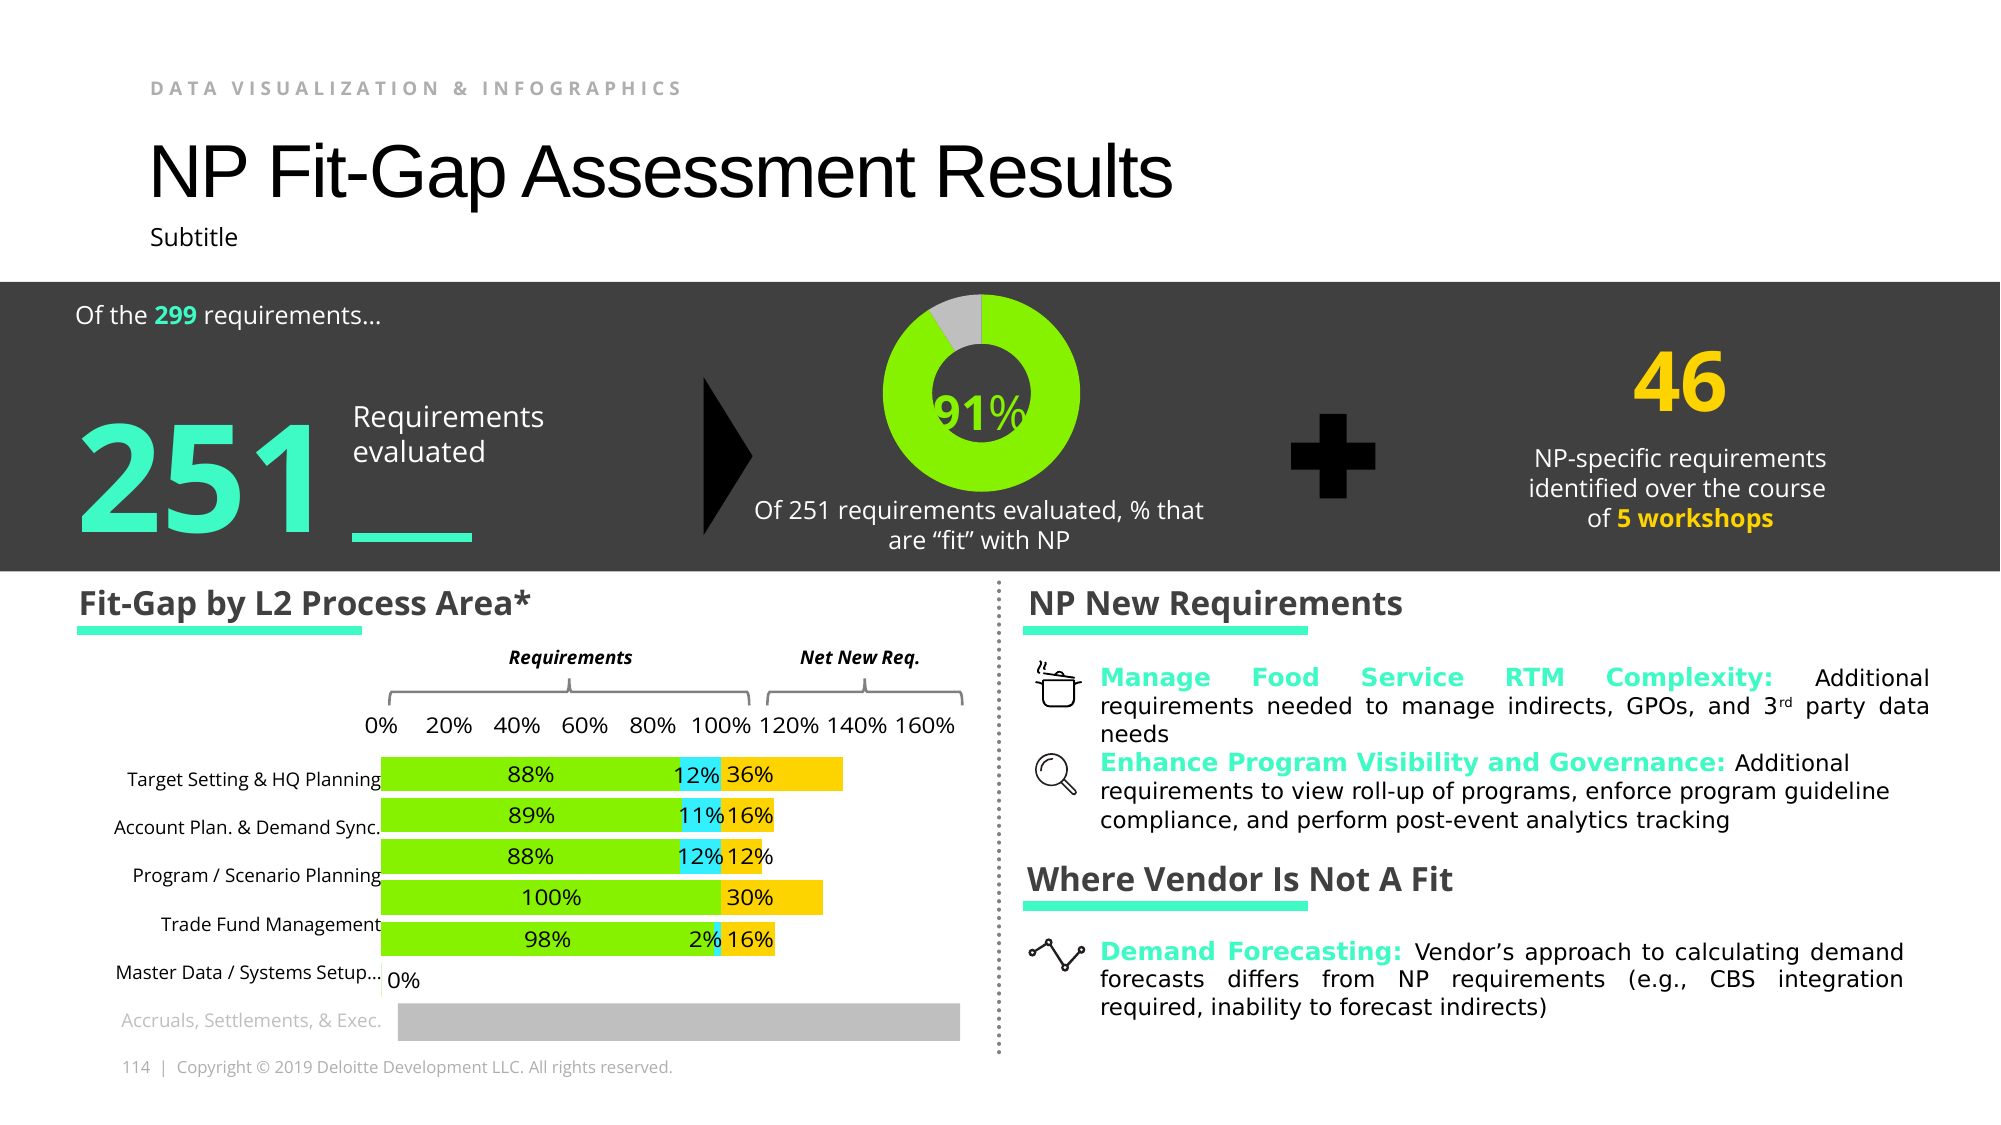

Data Visualization & Infographics
# NP Fit-Gap Assessment Results
Subtitle

### Chart

| Category | % |
|---|---|
| Yes | 91.0 |
| No | 9.0 |
Of the 299 requirements…
46
NP-specific requirements identified over the course
of 5 workshops
251
91%
Requirements evaluated

Of 251 requirements evaluated, % that are “fit” with NP

Fit-Gap by L2 Process Area*
NP New Requirements

Requirements
Net New Req.

Manage Food Service RTM Complexity: Additional requirements needed to manage indirects, GPOs, and 3rd party data needs

### Chart

| Category | Yes | No | New |
|---|---|---|---|
| Target Setting | 0.88 | 0.12 | 0.36 |
| Account Planning | 0.8857 | 0.1143 | 0.15714285714285714 |
| Program / Scenario Planning | 0.8795 | 0.1205 | 0.12048192771084337 |
| Trade Fund Management | 1.0 | 0.0 | 0.3 |
| Master Data / Systems Setup / Security | 0.98 | 0.02 | 0.16 |
| Accruals, Settlements, & Execution | 0.0 | 0.0 | 0.0 |
Enhance Program Visibility and Governance: Additional requirements to view roll-up of programs, enforce program guideline compliance, and perform post-event analytics tracking and metrics through comprehensive dashboard build and management

Target Setting & HQ Planning
Account Plan. & Demand Sync.
Program / Scenario Planning
Where Vendor Is Not A Fit
Trade Fund Management
Demand Forecasting: Vendor’s approach to calculating demand forecasts differs from NP requirements (e.g., CBS integration required, inability to forecast indirects)

Master Data / Systems Setup…
Accruals, Settlements, & Exec.